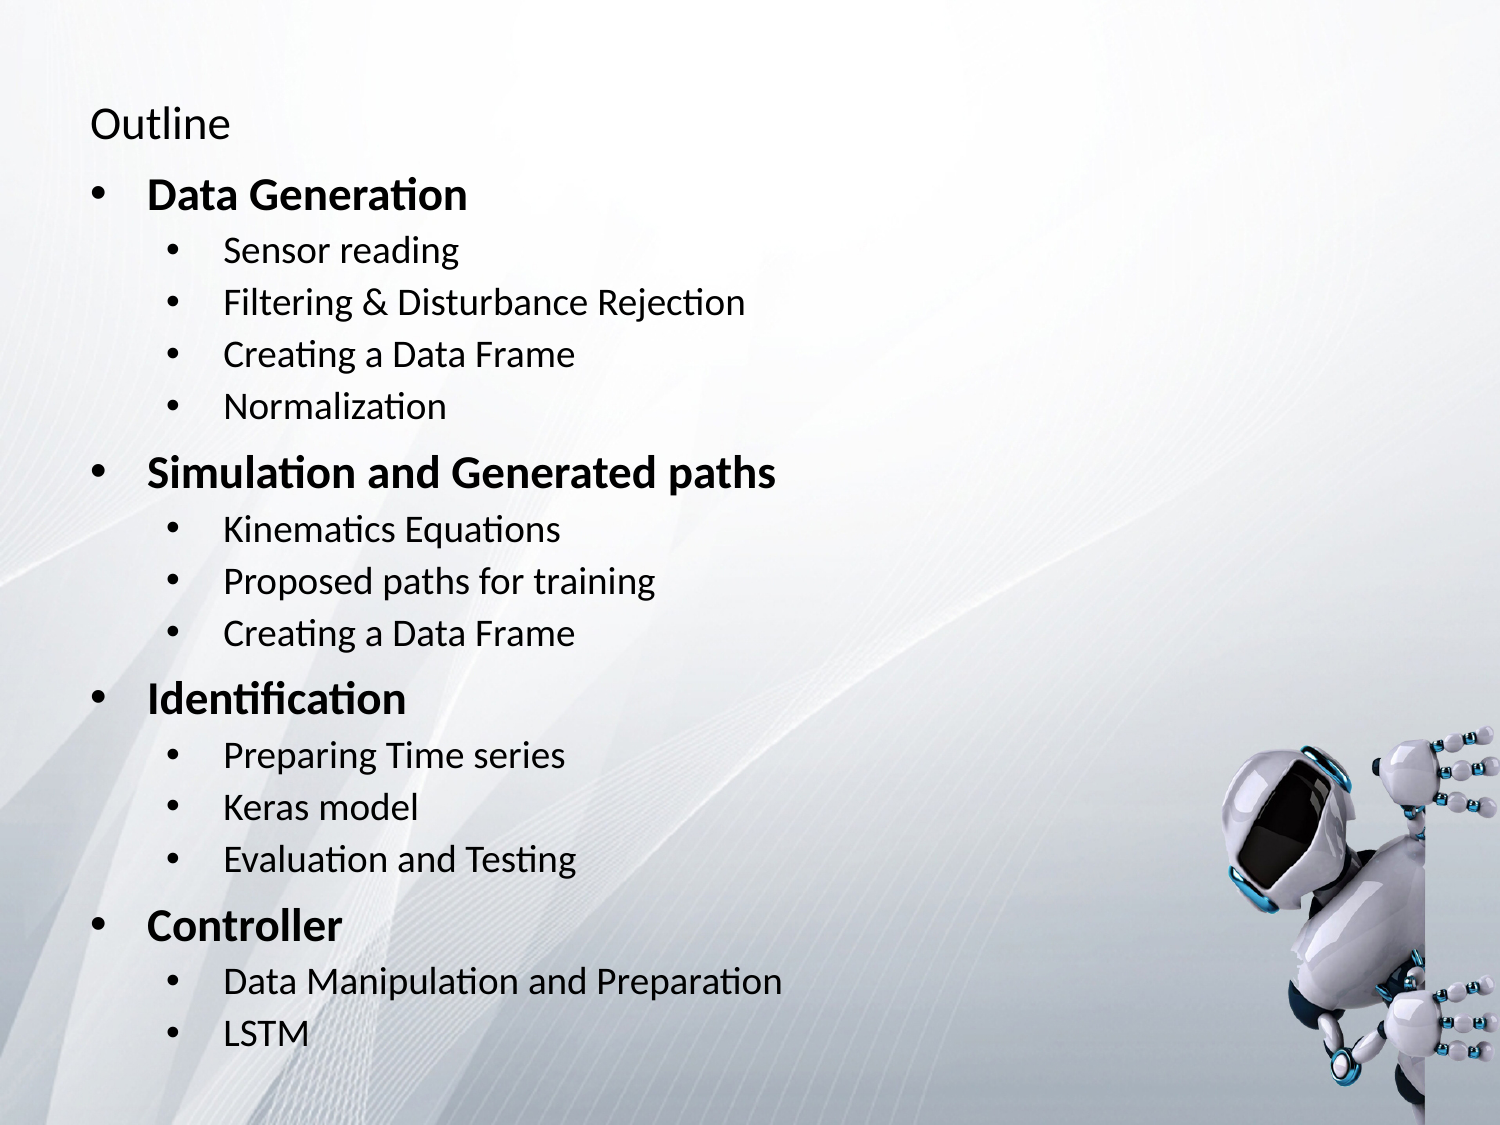

Outline
Data Generation
Sensor reading
Filtering & Disturbance Rejection
Creating a Data Frame
Normalization
Simulation and Generated paths
Kinematics Equations
Proposed paths for training
Creating a Data Frame
Identification
Preparing Time series
Keras model
Evaluation and Testing
Controller
Data Manipulation and Preparation
LSTM